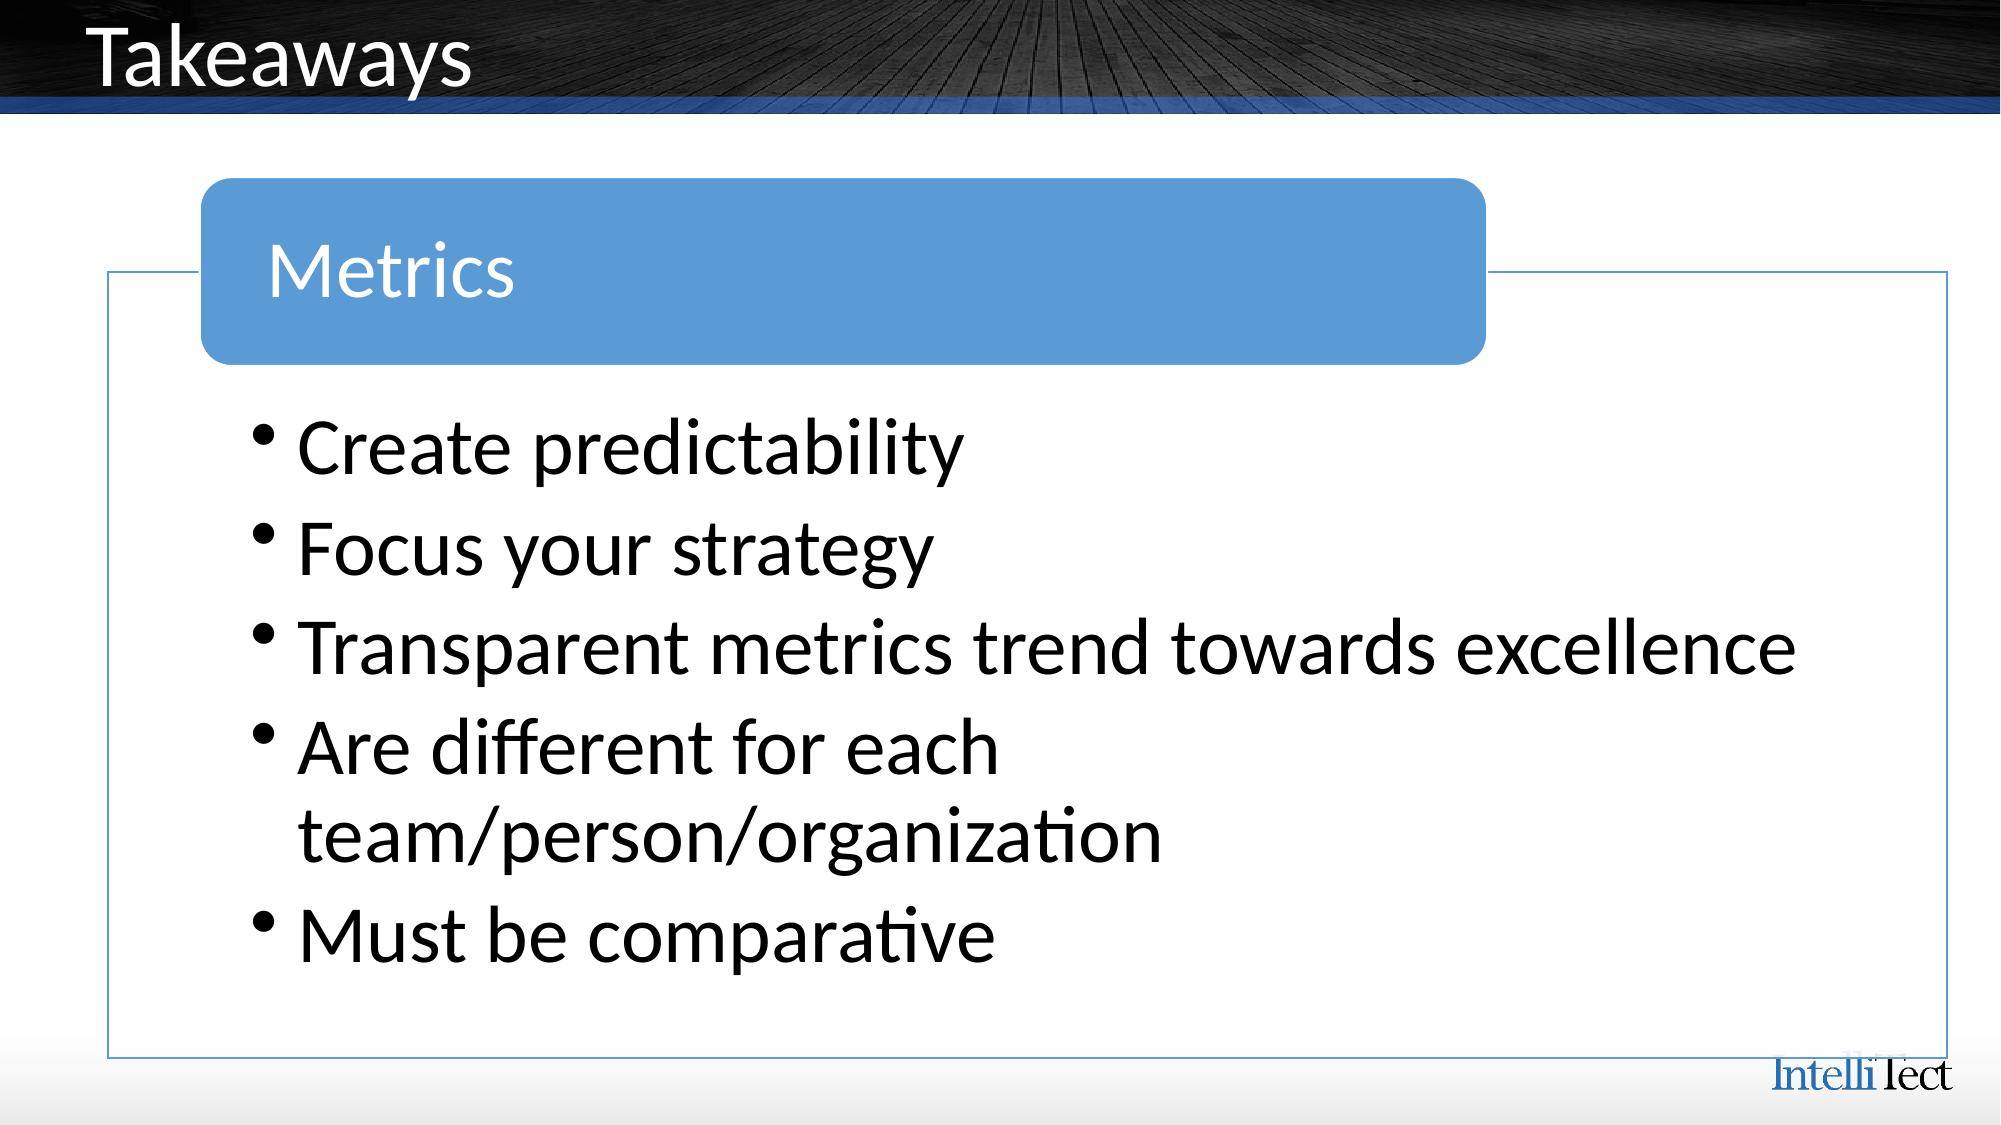

# Takeaways
Create predictability
Focus your strategy
Transparent metrics trend towards excellence
Are different for each team/person/organization
Must be comparative
Metrics